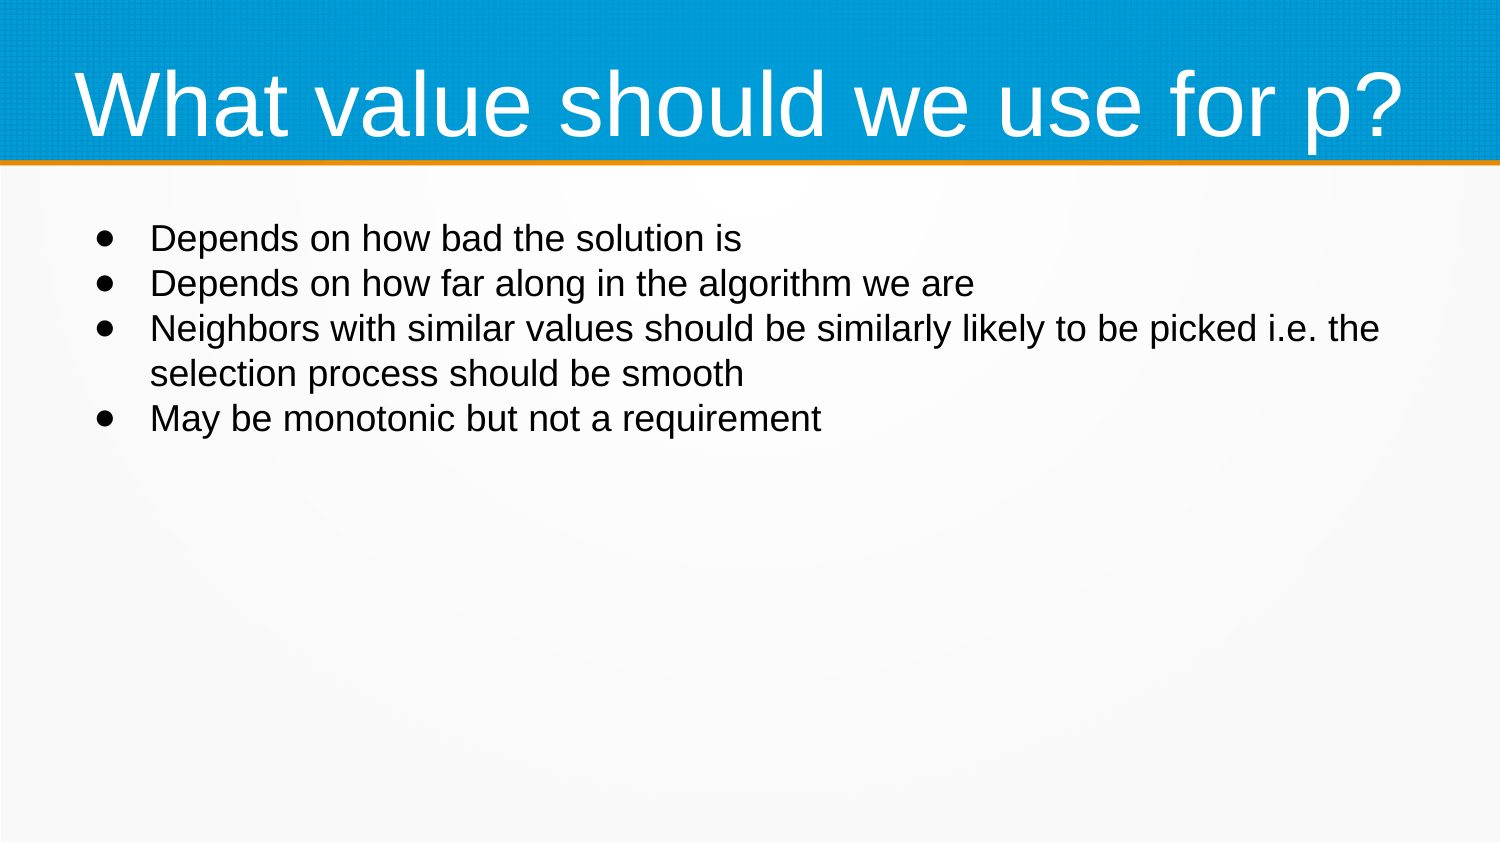

What value should we use for p?
Depends on how bad the solution is
Depends on how far along in the algorithm we are
Neighbors with similar values should be similarly likely to be picked i.e. the selection process should be smooth
May be monotonic but not a requirement